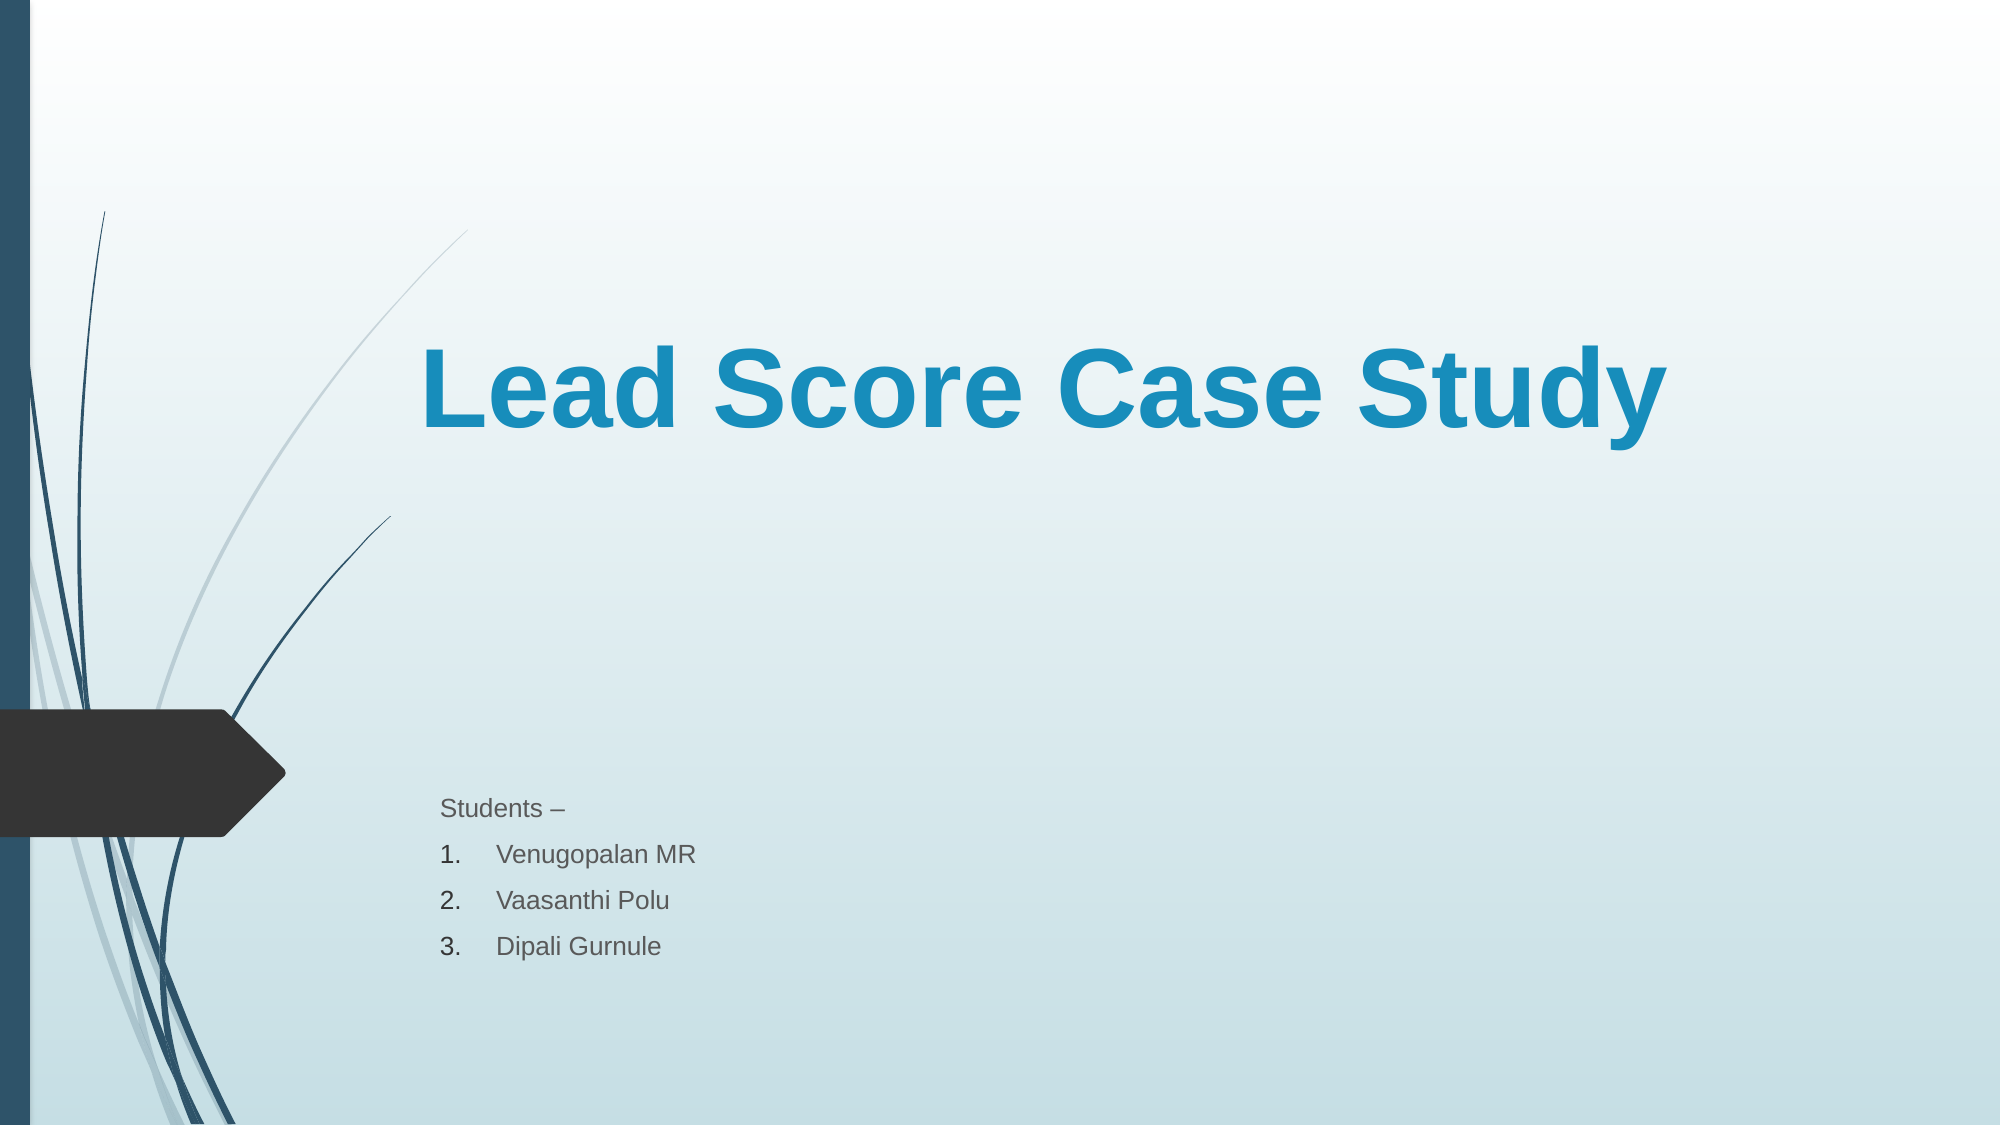

# Lead Score Case Study
Students –
Venugopalan MR
Vaasanthi Polu
Dipali Gurnule